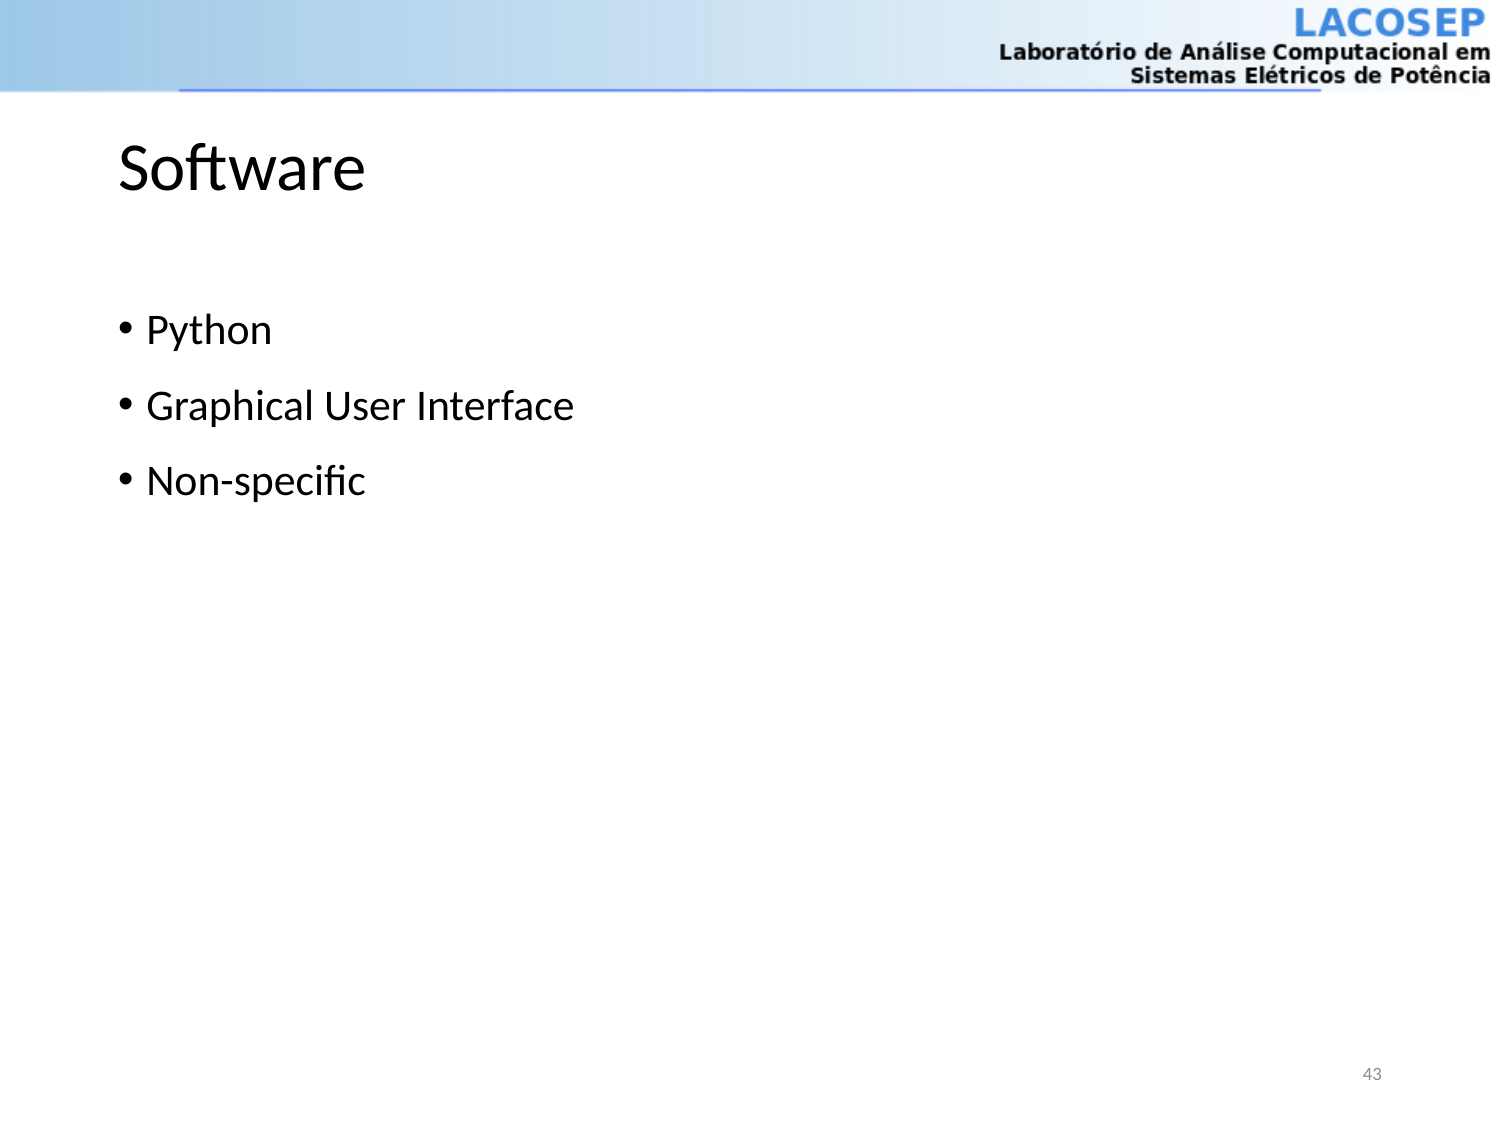

# Software
Python
Graphical User Interface
Non-specific
43